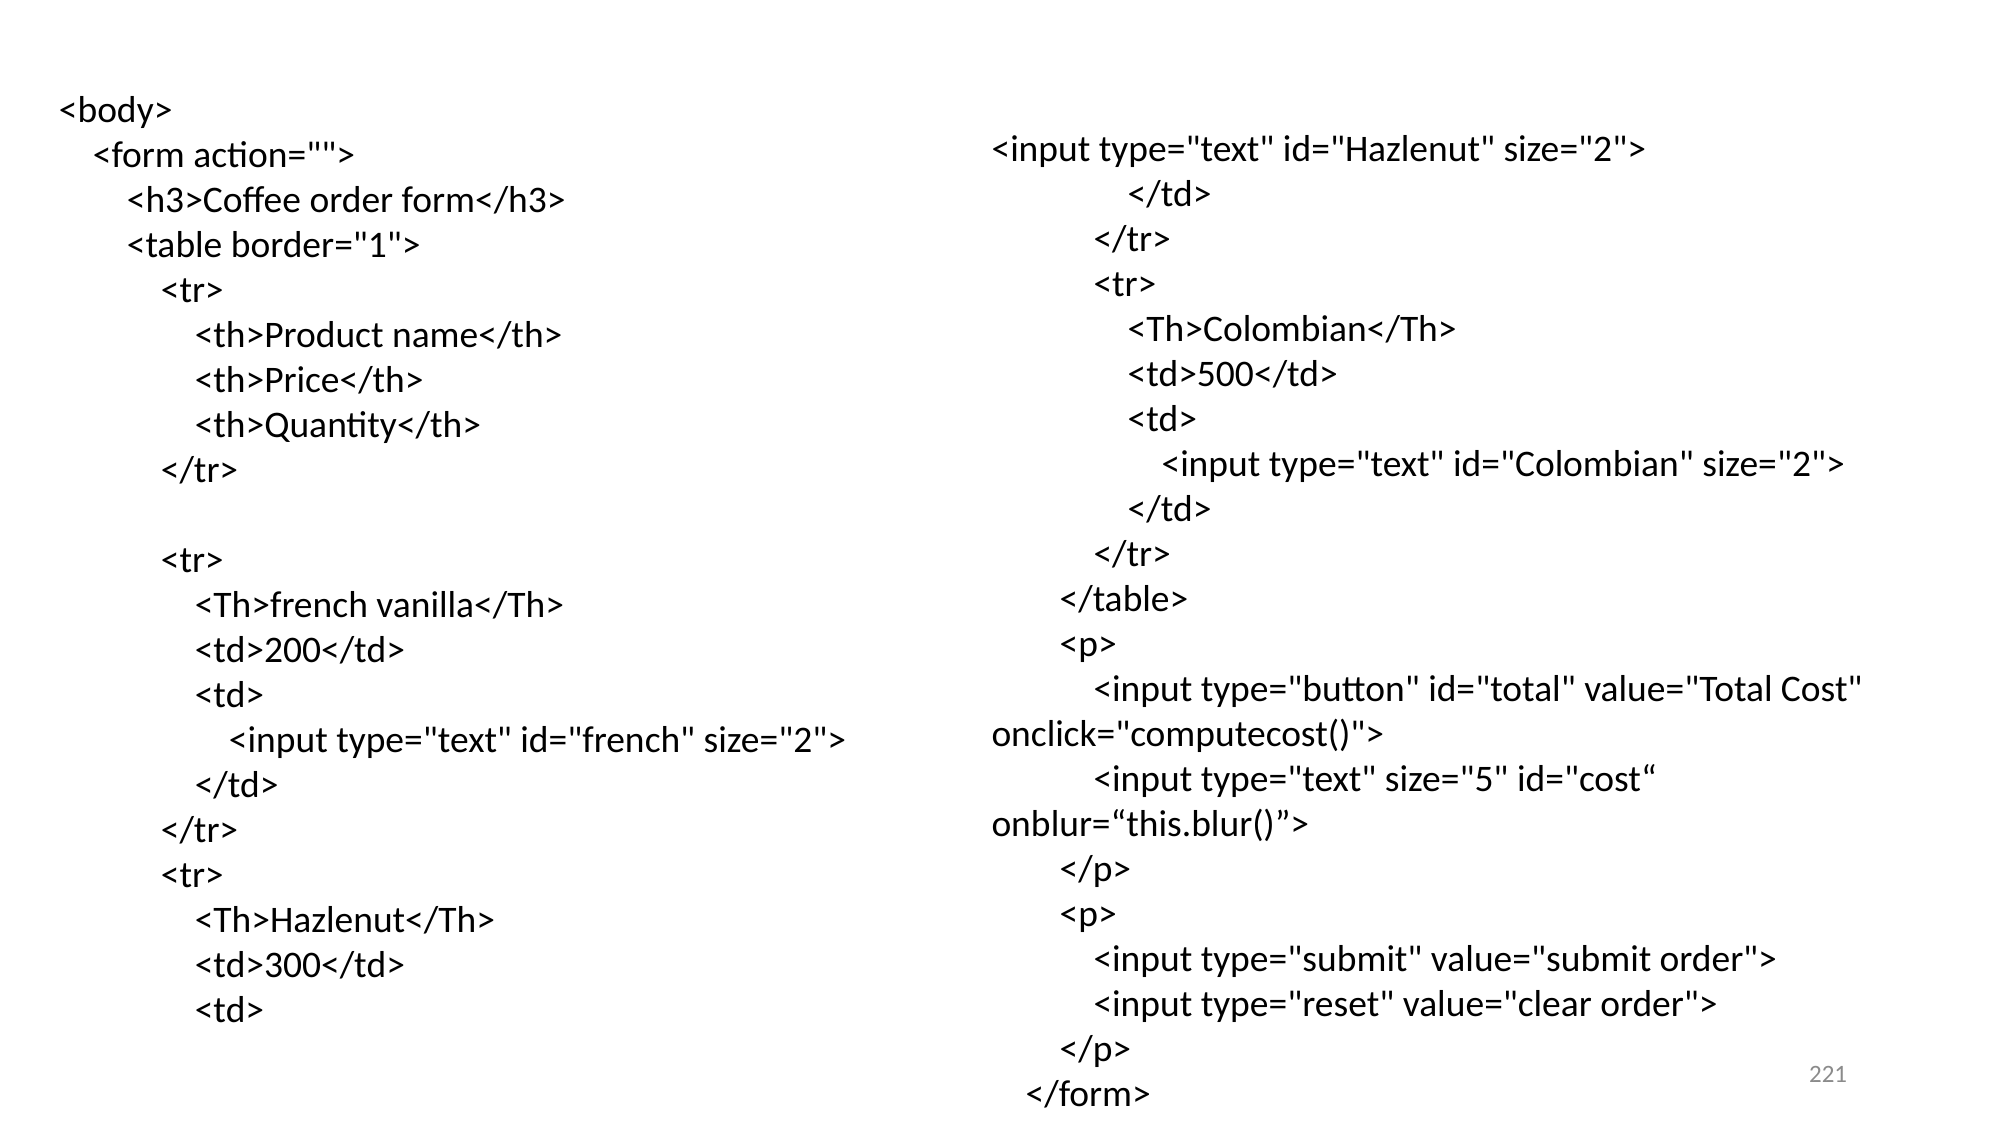

<body>
    <form action="">
        <h3>Coffee order form</h3>
        <table border="1">
            <tr>
                <th>Product name</th>
                <th>Price</th>
                <th>Quantity</th>
            </tr>

            <tr>
                <Th>french vanilla</Th>
                <td>200</td>
                <td>
                    <input type="text" id="french" size="2">
                </td>
            </tr>
            <tr>
                <Th>Hazlenut</Th>
                <td>300</td>
                <td>
<input type="text" id="Hazlenut" size="2">
                </td>
            </tr>
            <tr>
                <Th>Colombian</Th>
                <td>500</td>
                <td>
                    <input type="text" id="Colombian" size="2">
                </td>
            </tr>
        </table>
        <p>
            <input type="button" id="total" value="Total Cost" onclick="computecost()">
            <input type="text" size="5" id="cost“ onblur=“this.blur()”>
        </p>
        <p>
            <input type="submit" value="submit order">
            <input type="reset" value="clear order">
        </p>
    </form>
221